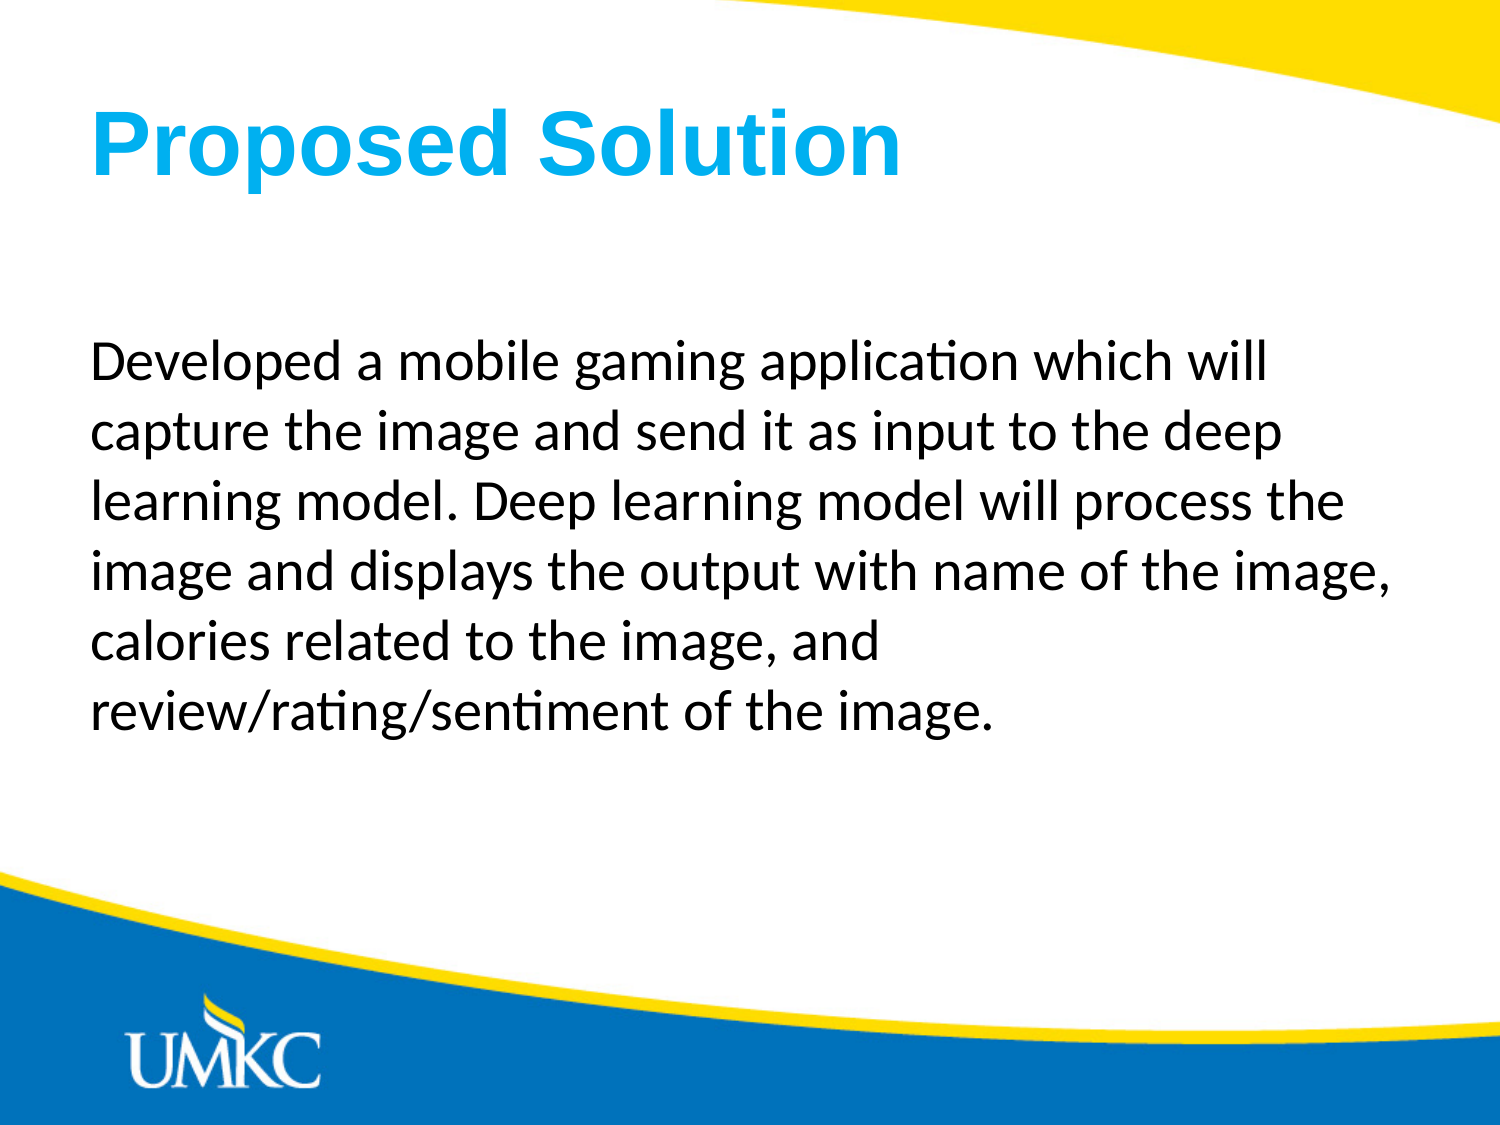

# Proposed Solution
Developed a mobile gaming application which will capture the image and send it as input to the deep learning model. Deep learning model will process the image and displays the output with name of the image, calories related to the image, and review/rating/sentiment of the image.